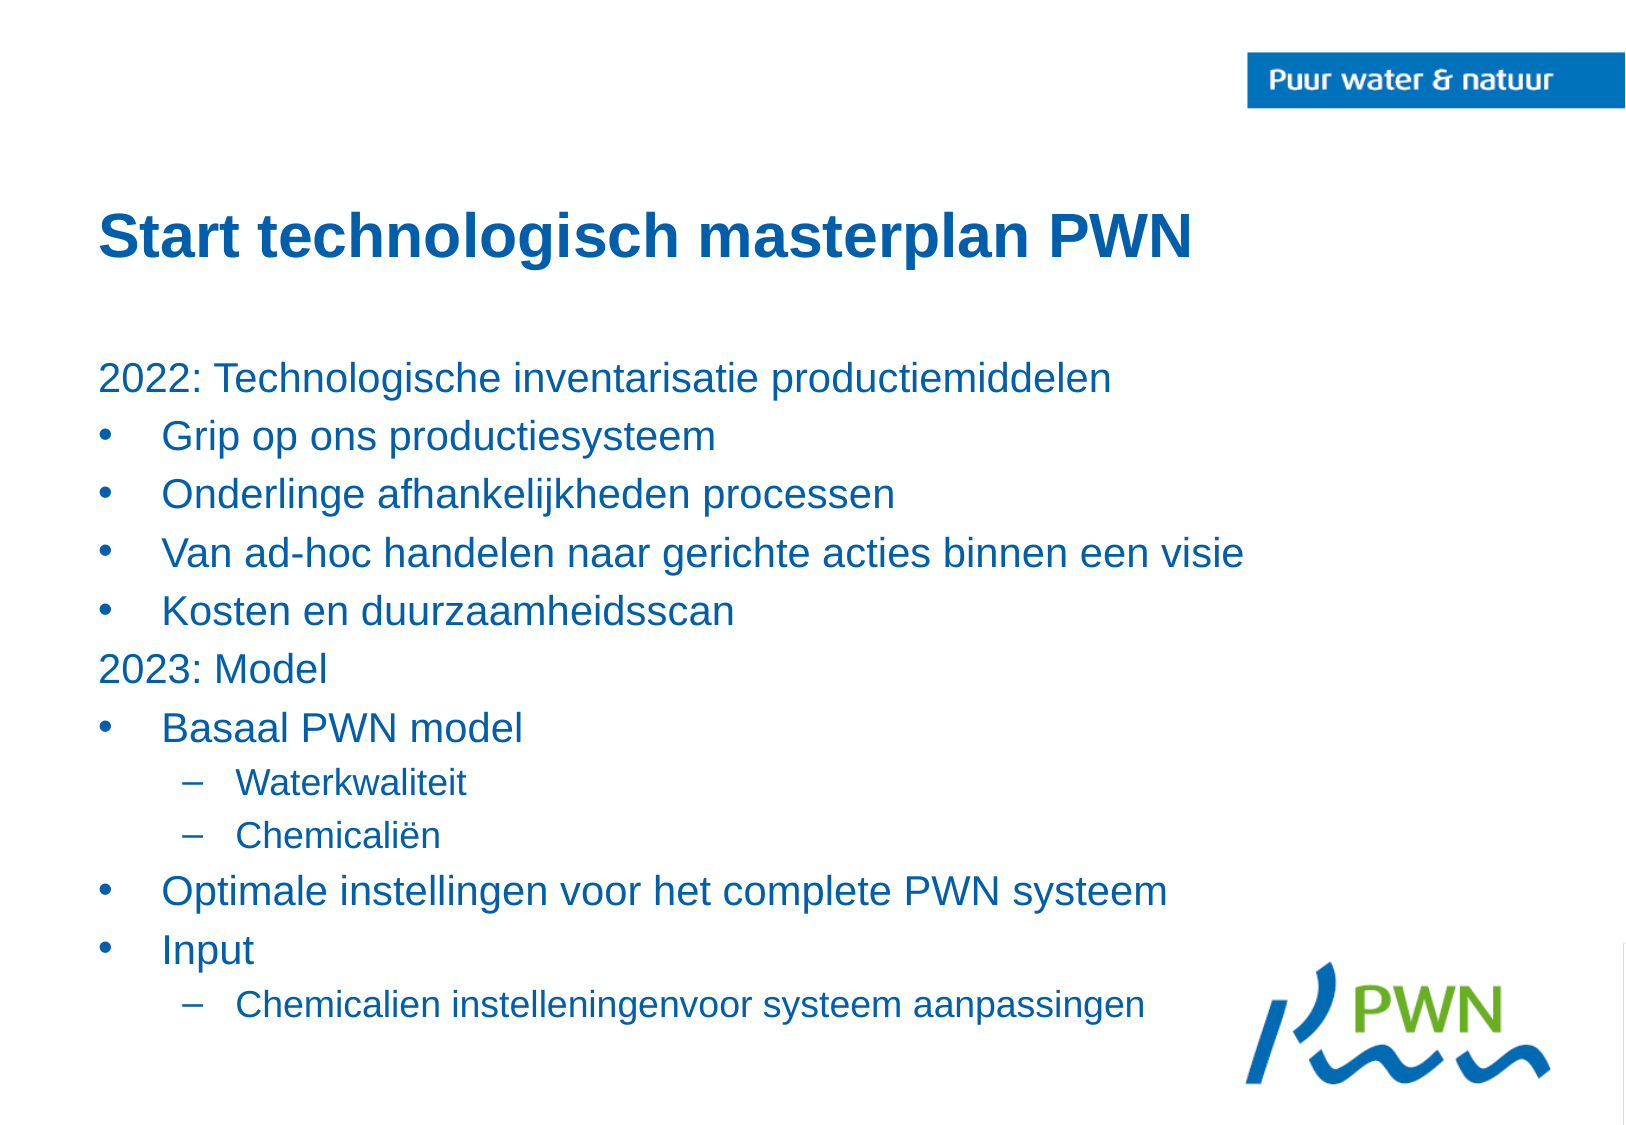

# Start technologisch masterplan PWN
2022: Technologische inventarisatie productiemiddelen
Grip op ons productiesysteem
Onderlinge afhankelijkheden processen
Van ad-hoc handelen naar gerichte acties binnen een visie
Kosten en duurzaamheidsscan
2023: Model
Basaal PWN model
Waterkwaliteit
Chemicaliën
Optimale instellingen voor het complete PWN systeem
Input
Chemicalien instelleningenvoor systeem aanpassingen